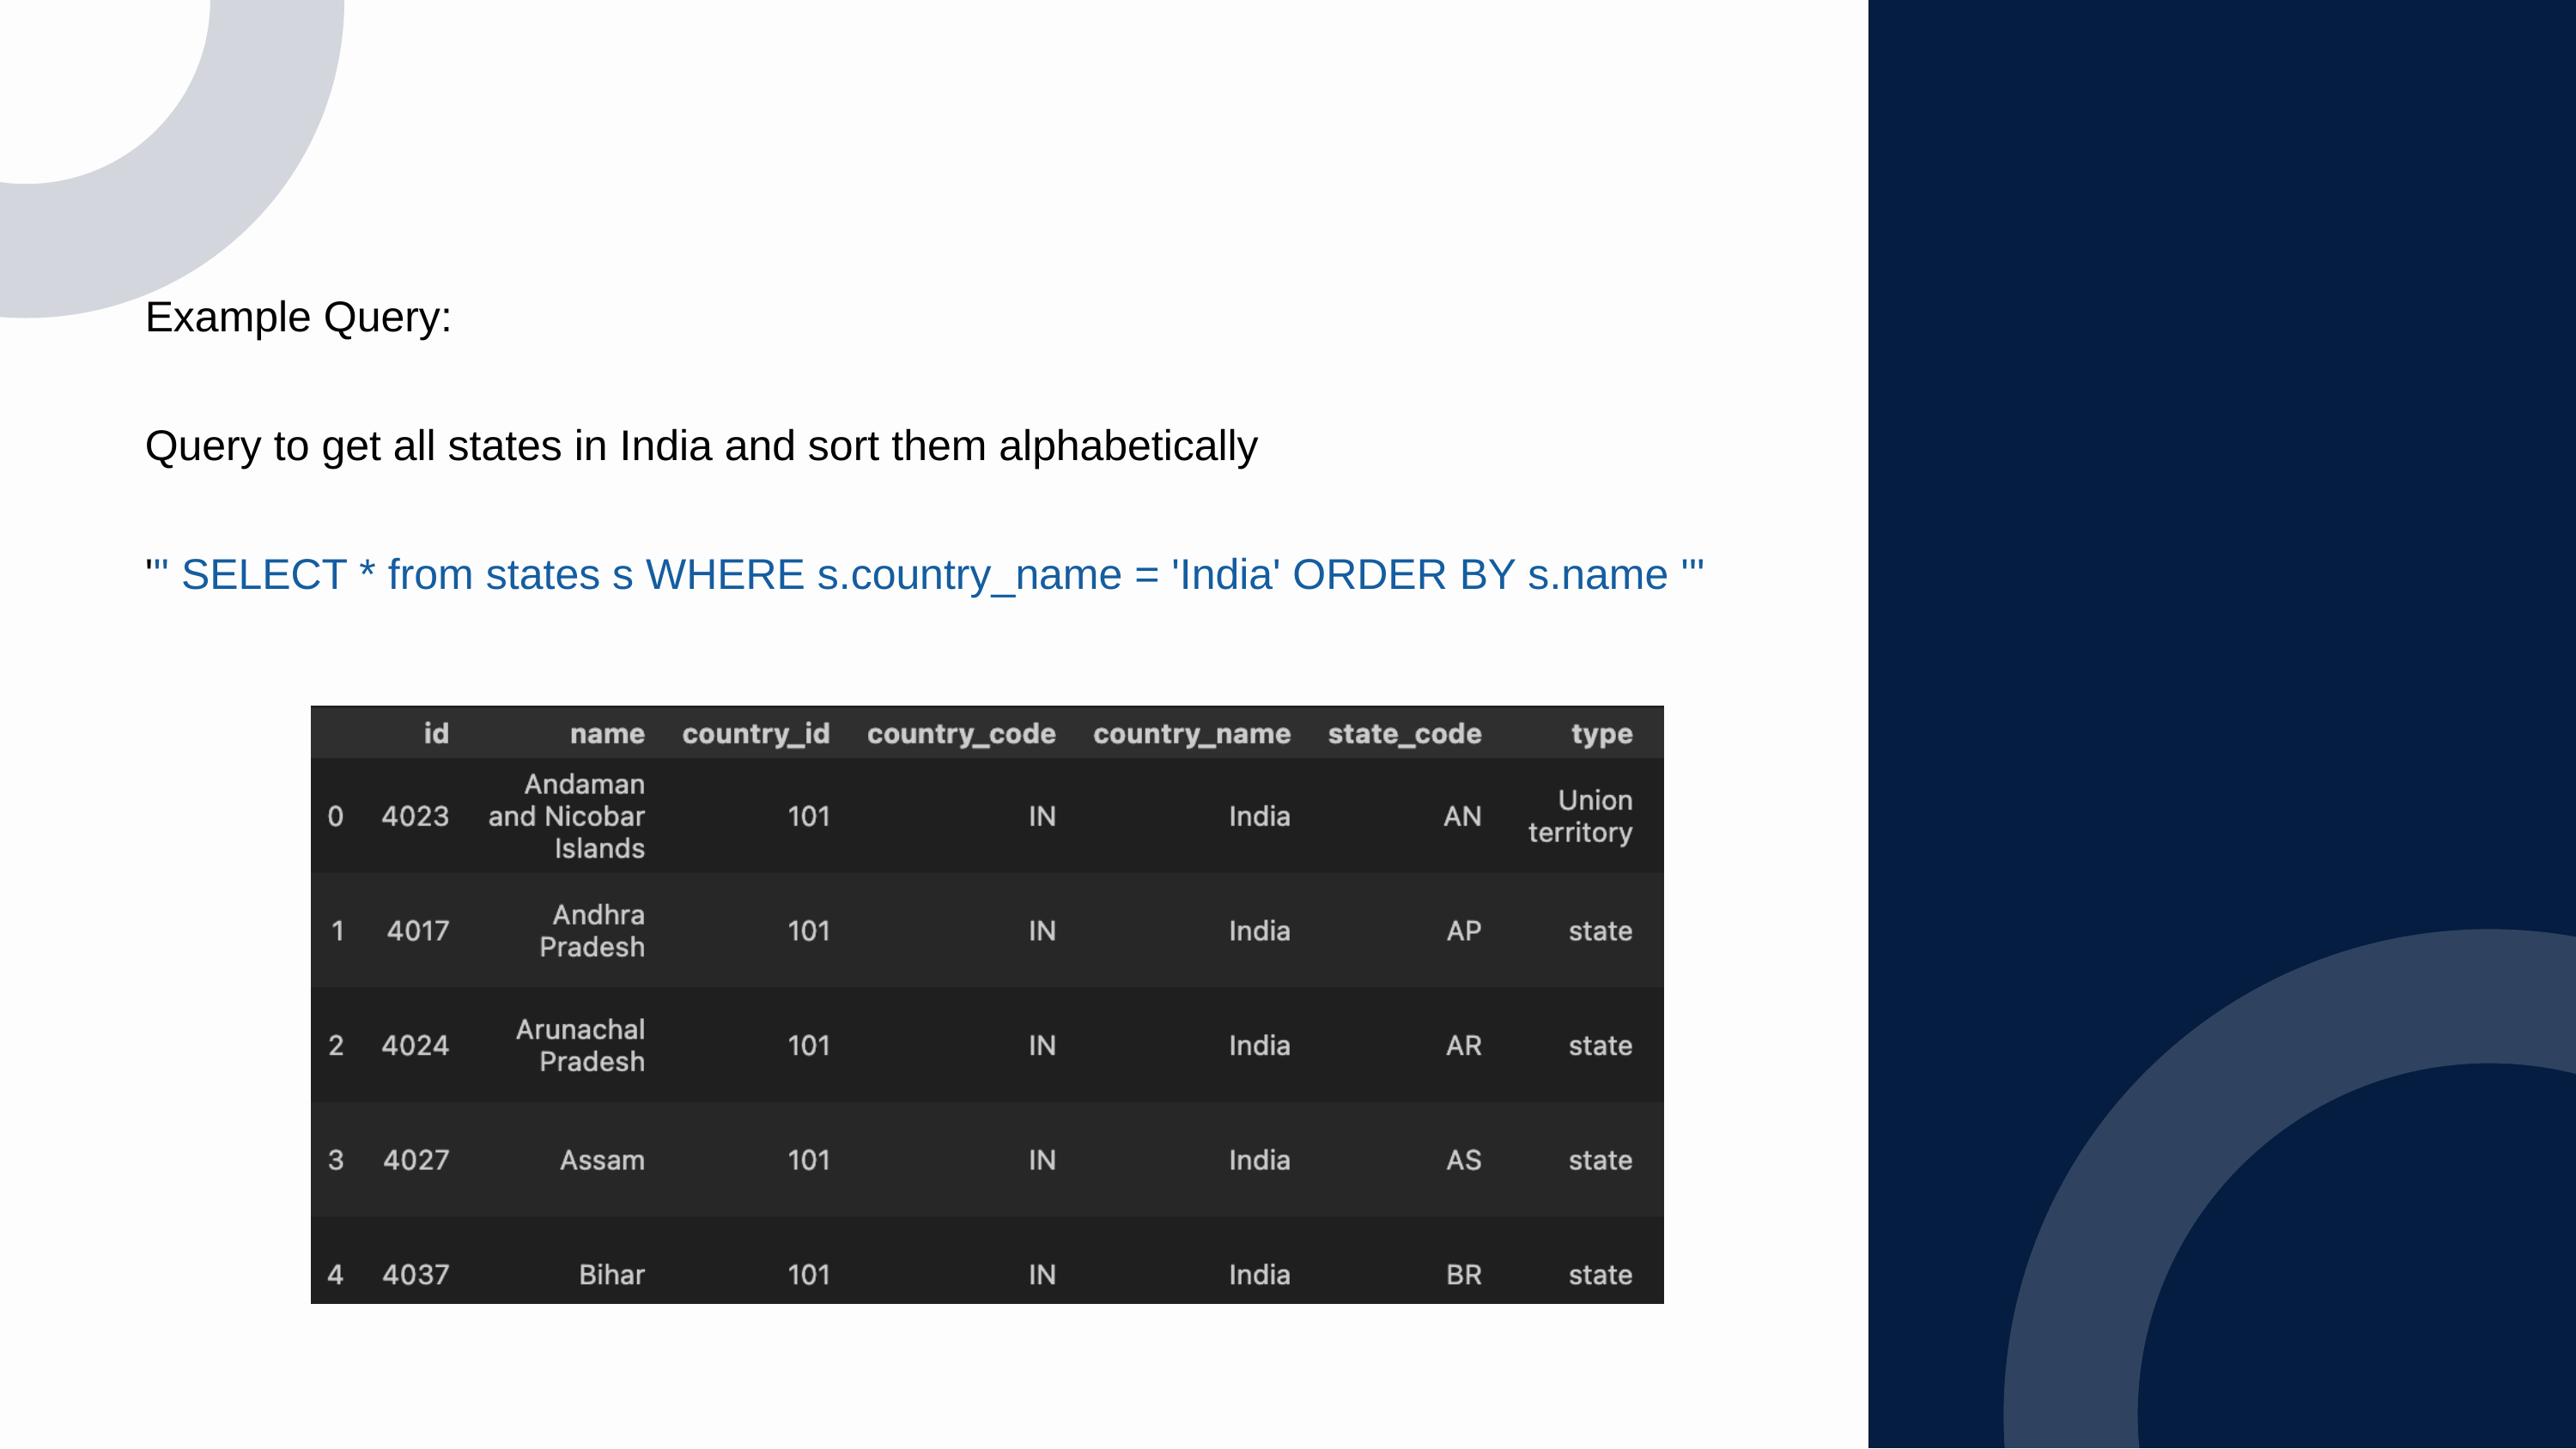

Example Query:

Query to get all states in India and sort them alphabetically

''' SELECT * from states s WHERE s.country_name = 'India' ORDER BY s.name '''